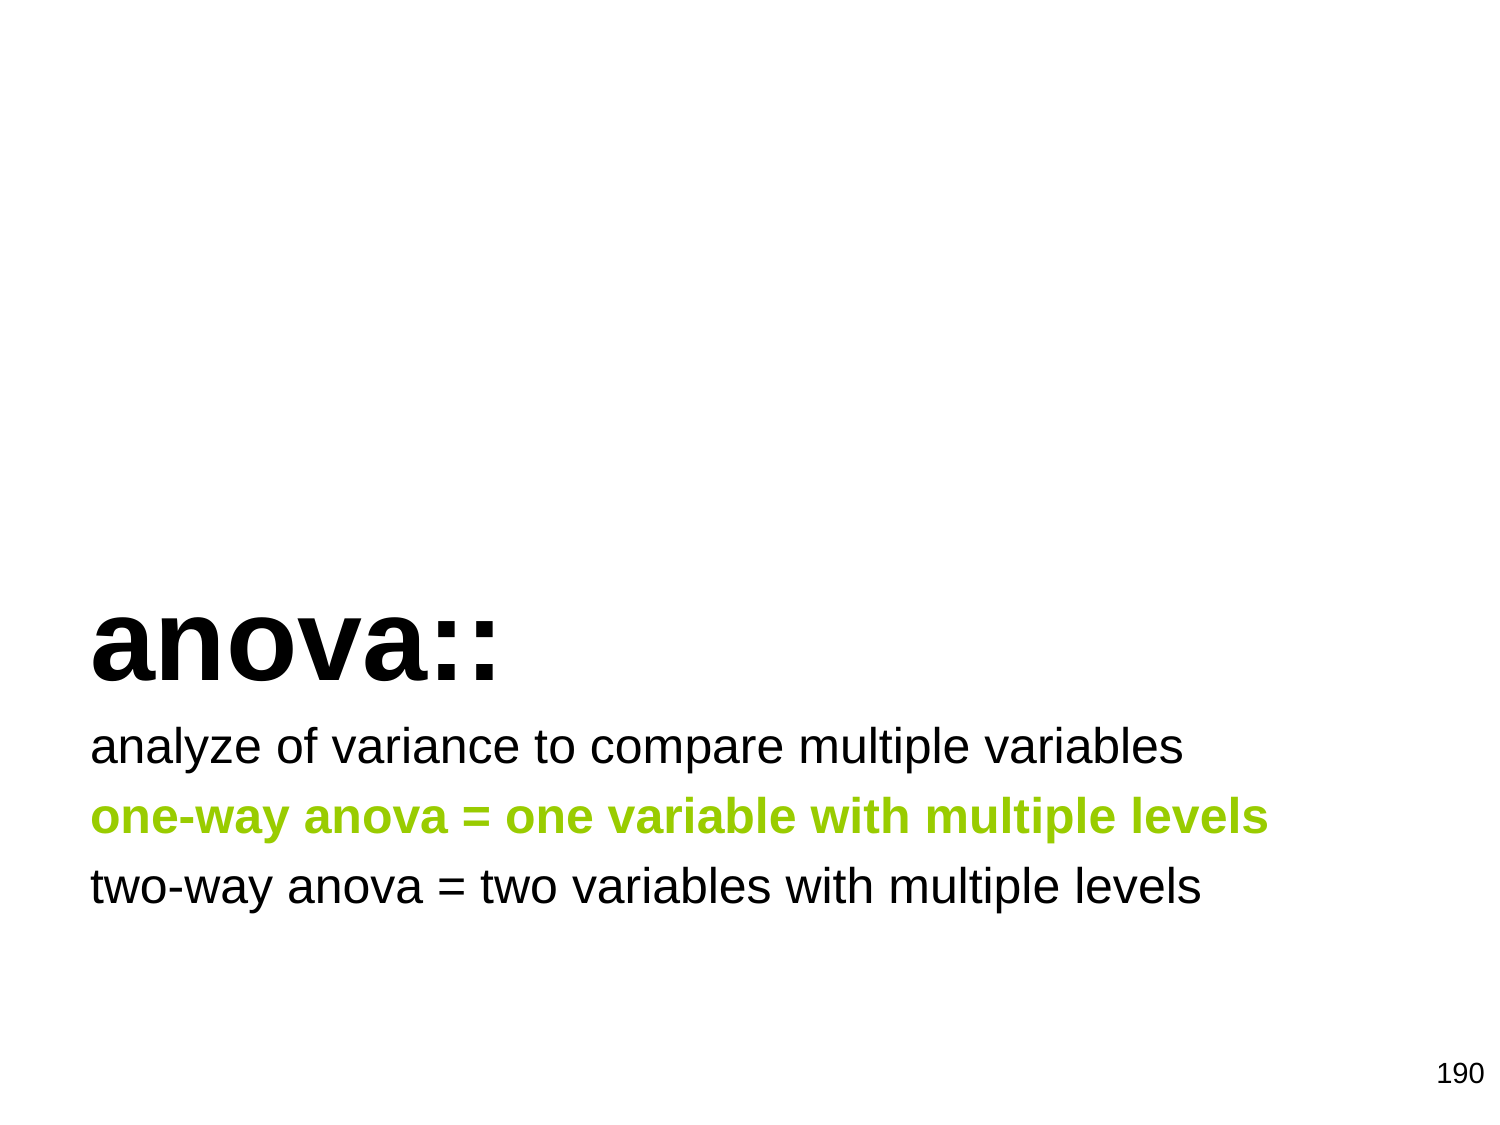

anova::
analyze of variance to compare multiple variables
one-way anova = one variable with multiple levels
two-way anova = two variables with multiple levels
190